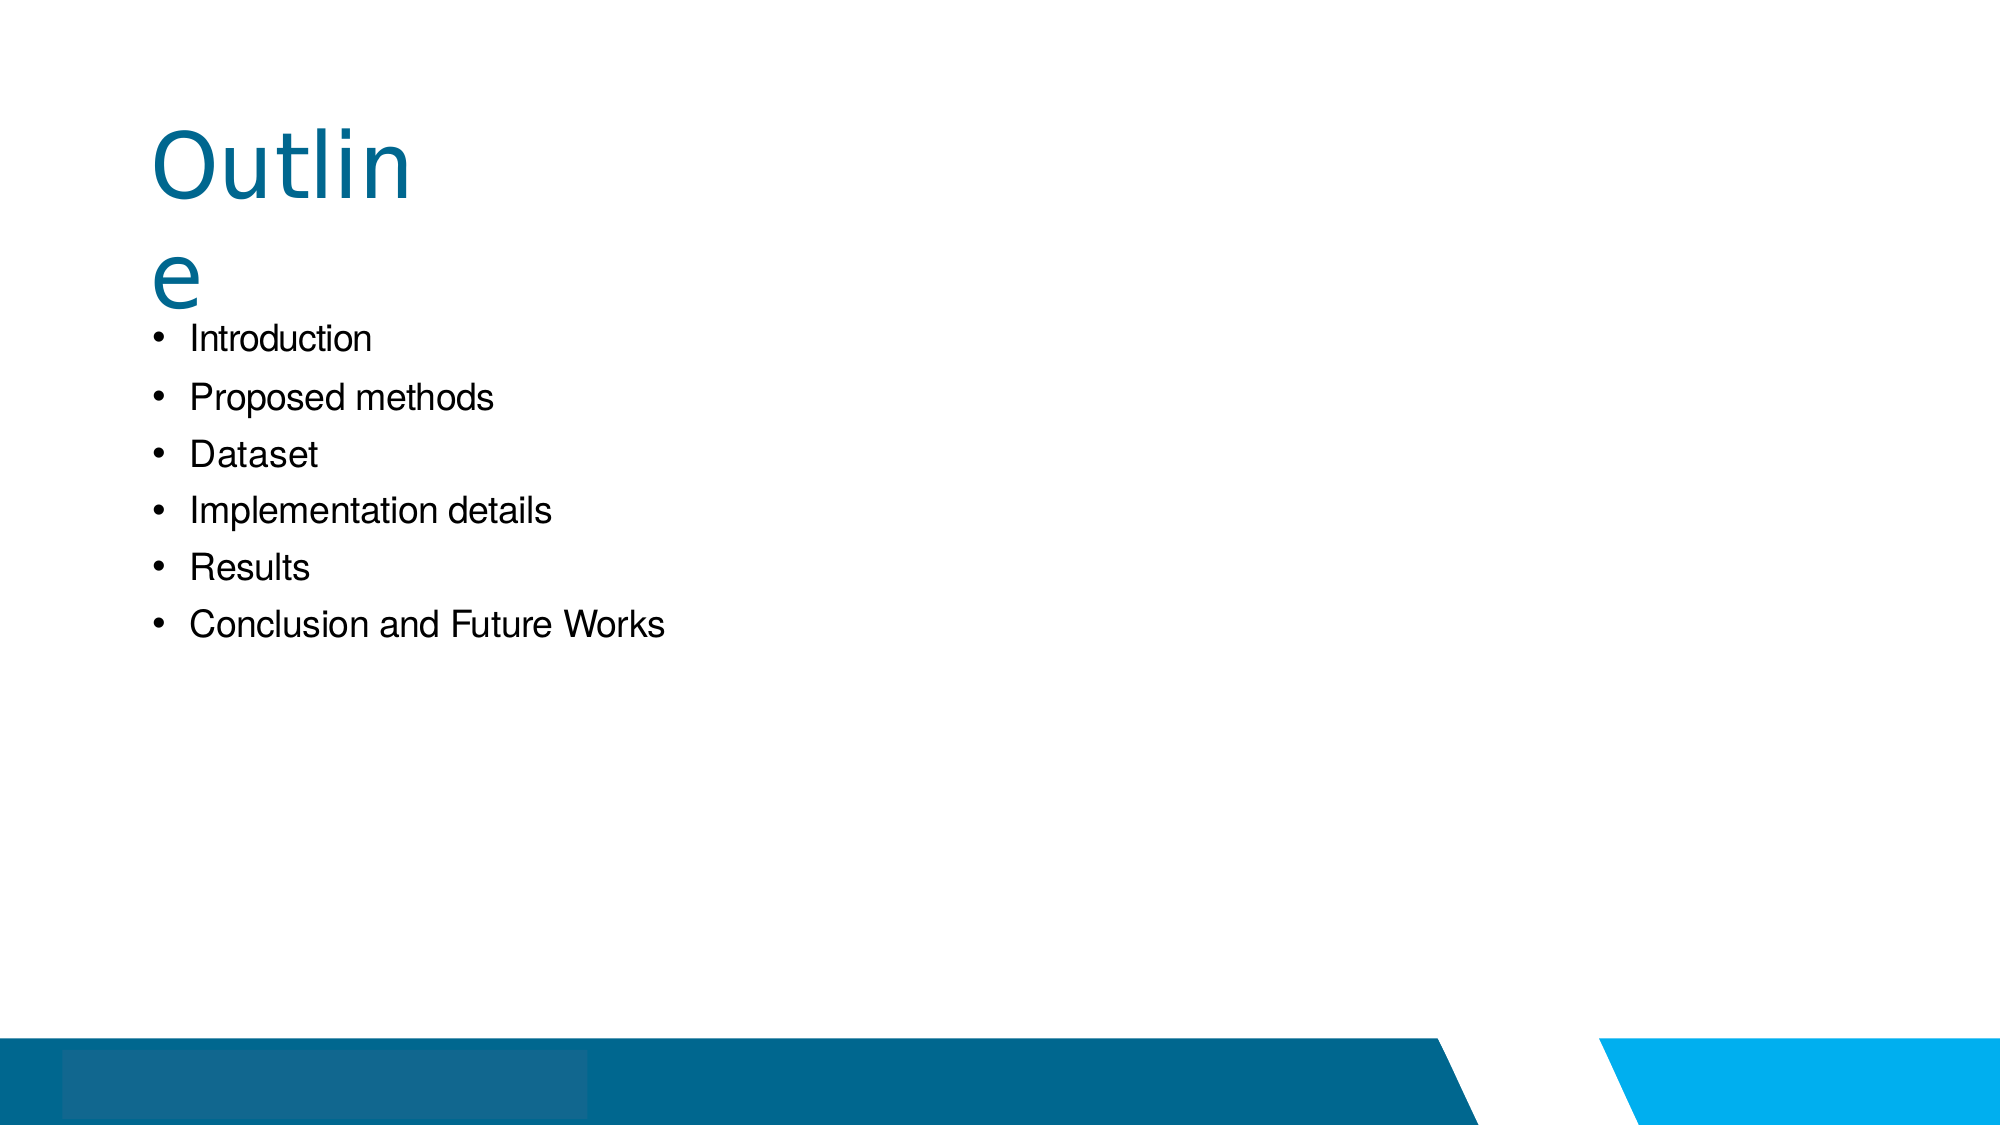

# Outline
Introduction
Proposed methods
Dataset
Implementation details
Results
Conclusion and Future Works